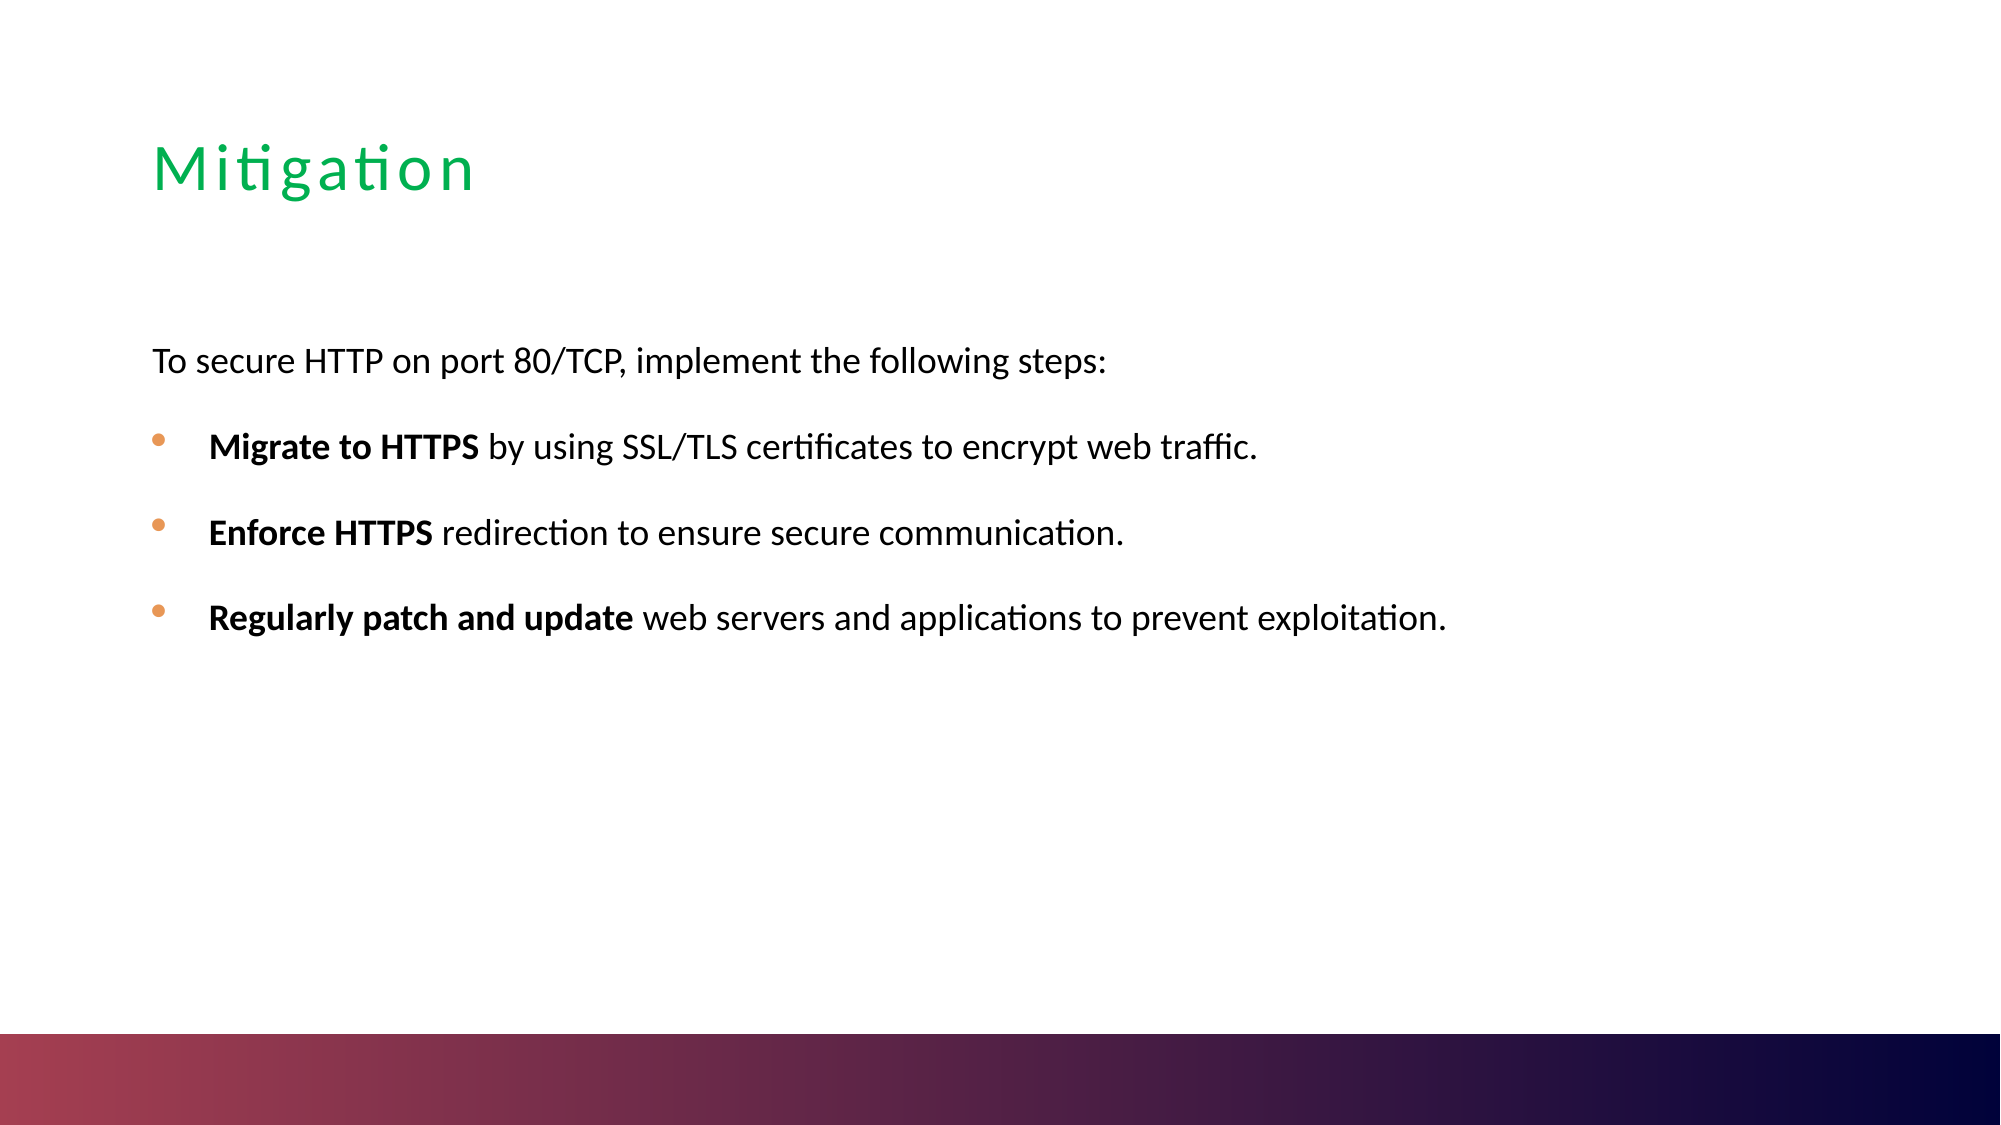

# Mitigation
To secure HTTP on port 80/TCP, implement the following steps:
Migrate to HTTPS by using SSL/TLS certificates to encrypt web traffic.
Enforce HTTPS redirection to ensure secure communication.
Regularly patch and update web servers and applications to prevent exploitation.